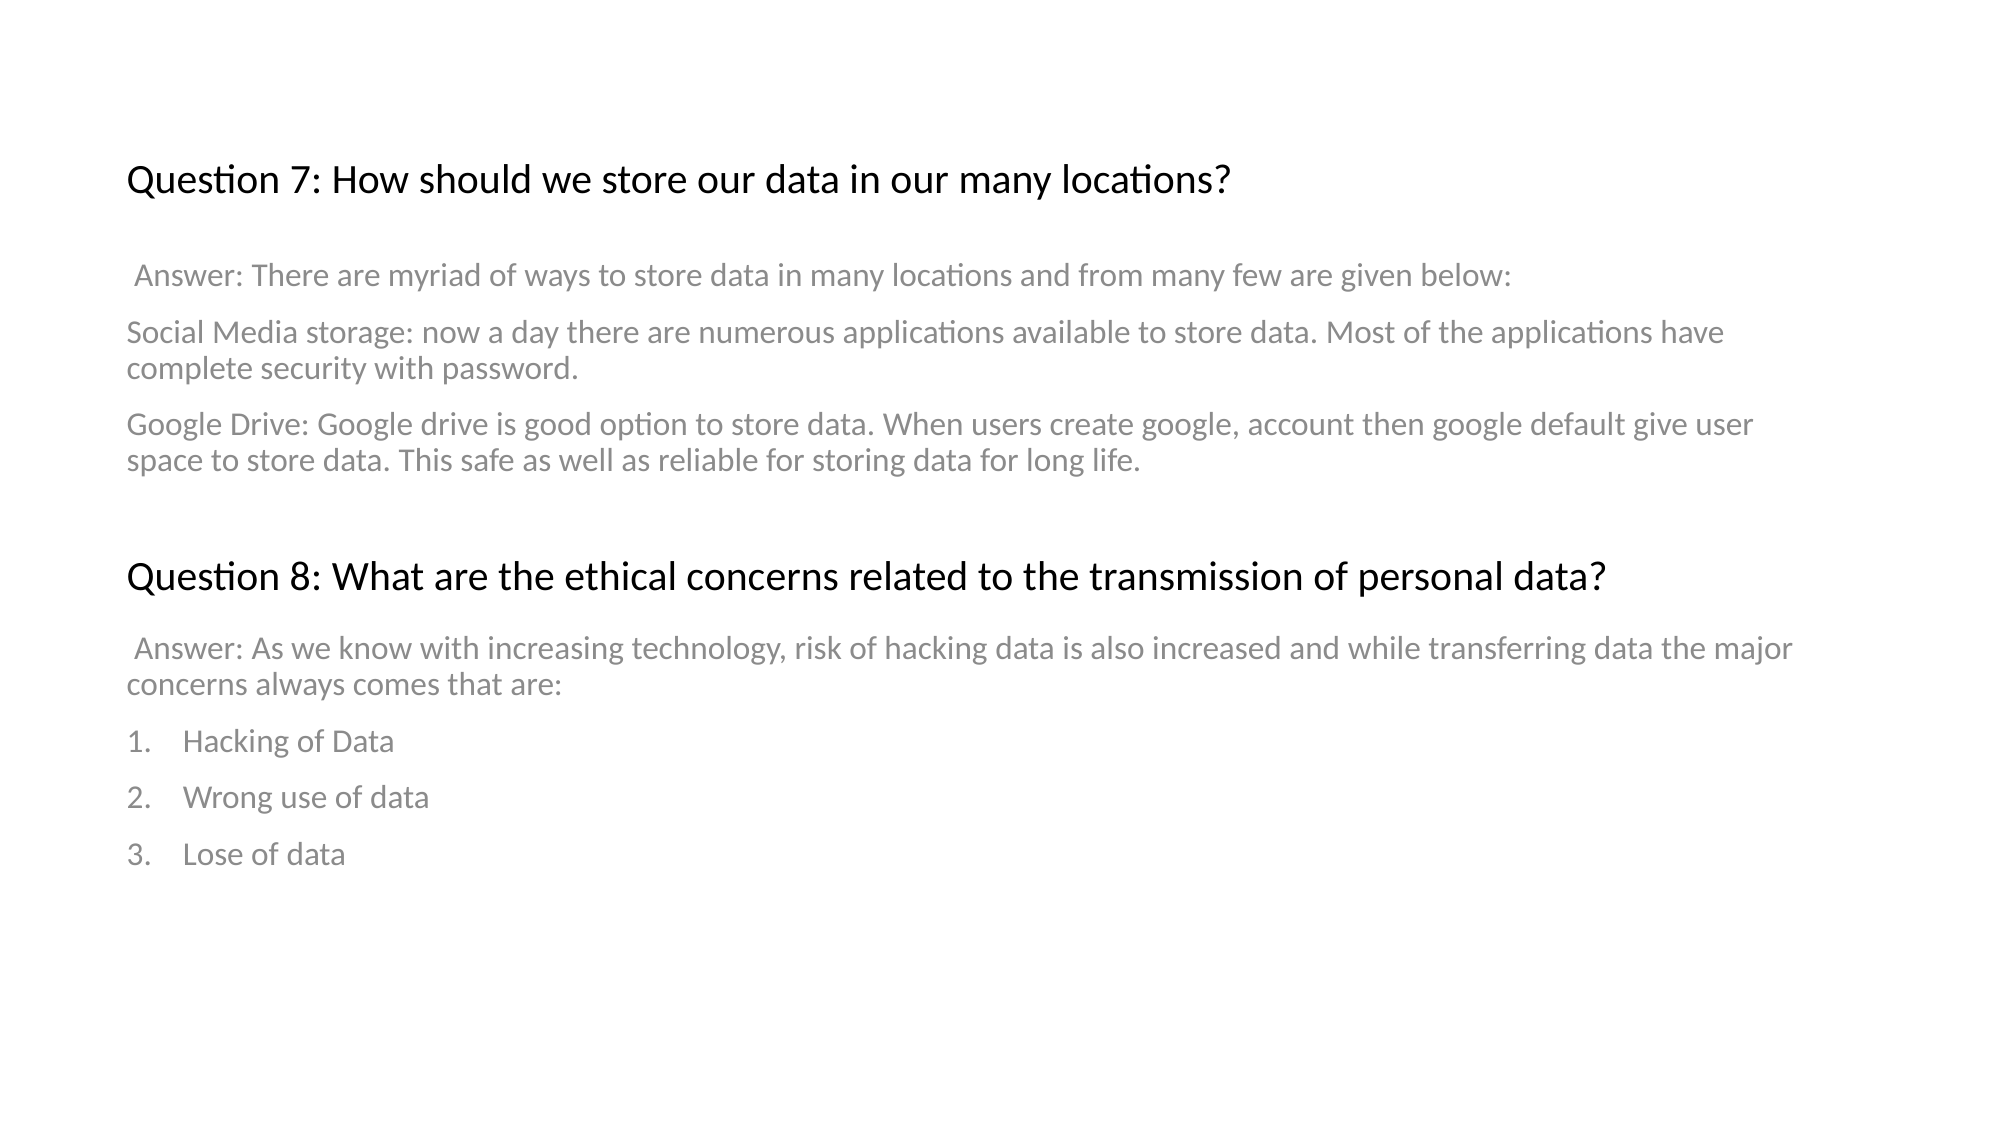

# Question 7: How should we store our data in our many locations?
 Answer: There are myriad of ways to store data in many locations and from many few are given below:
Social Media storage: now a day there are numerous applications available to store data. Most of the applications have complete security with password.
Google Drive: Google drive is good option to store data. When users create google, account then google default give user space to store data. This safe as well as reliable for storing data for long life.
Question 8: What are the ethical concerns related to the transmission of personal data?
 Answer: As we know with increasing technology, risk of hacking data is also increased and while transferring data the major concerns always comes that are:
Hacking of Data
Wrong use of data
Lose of data